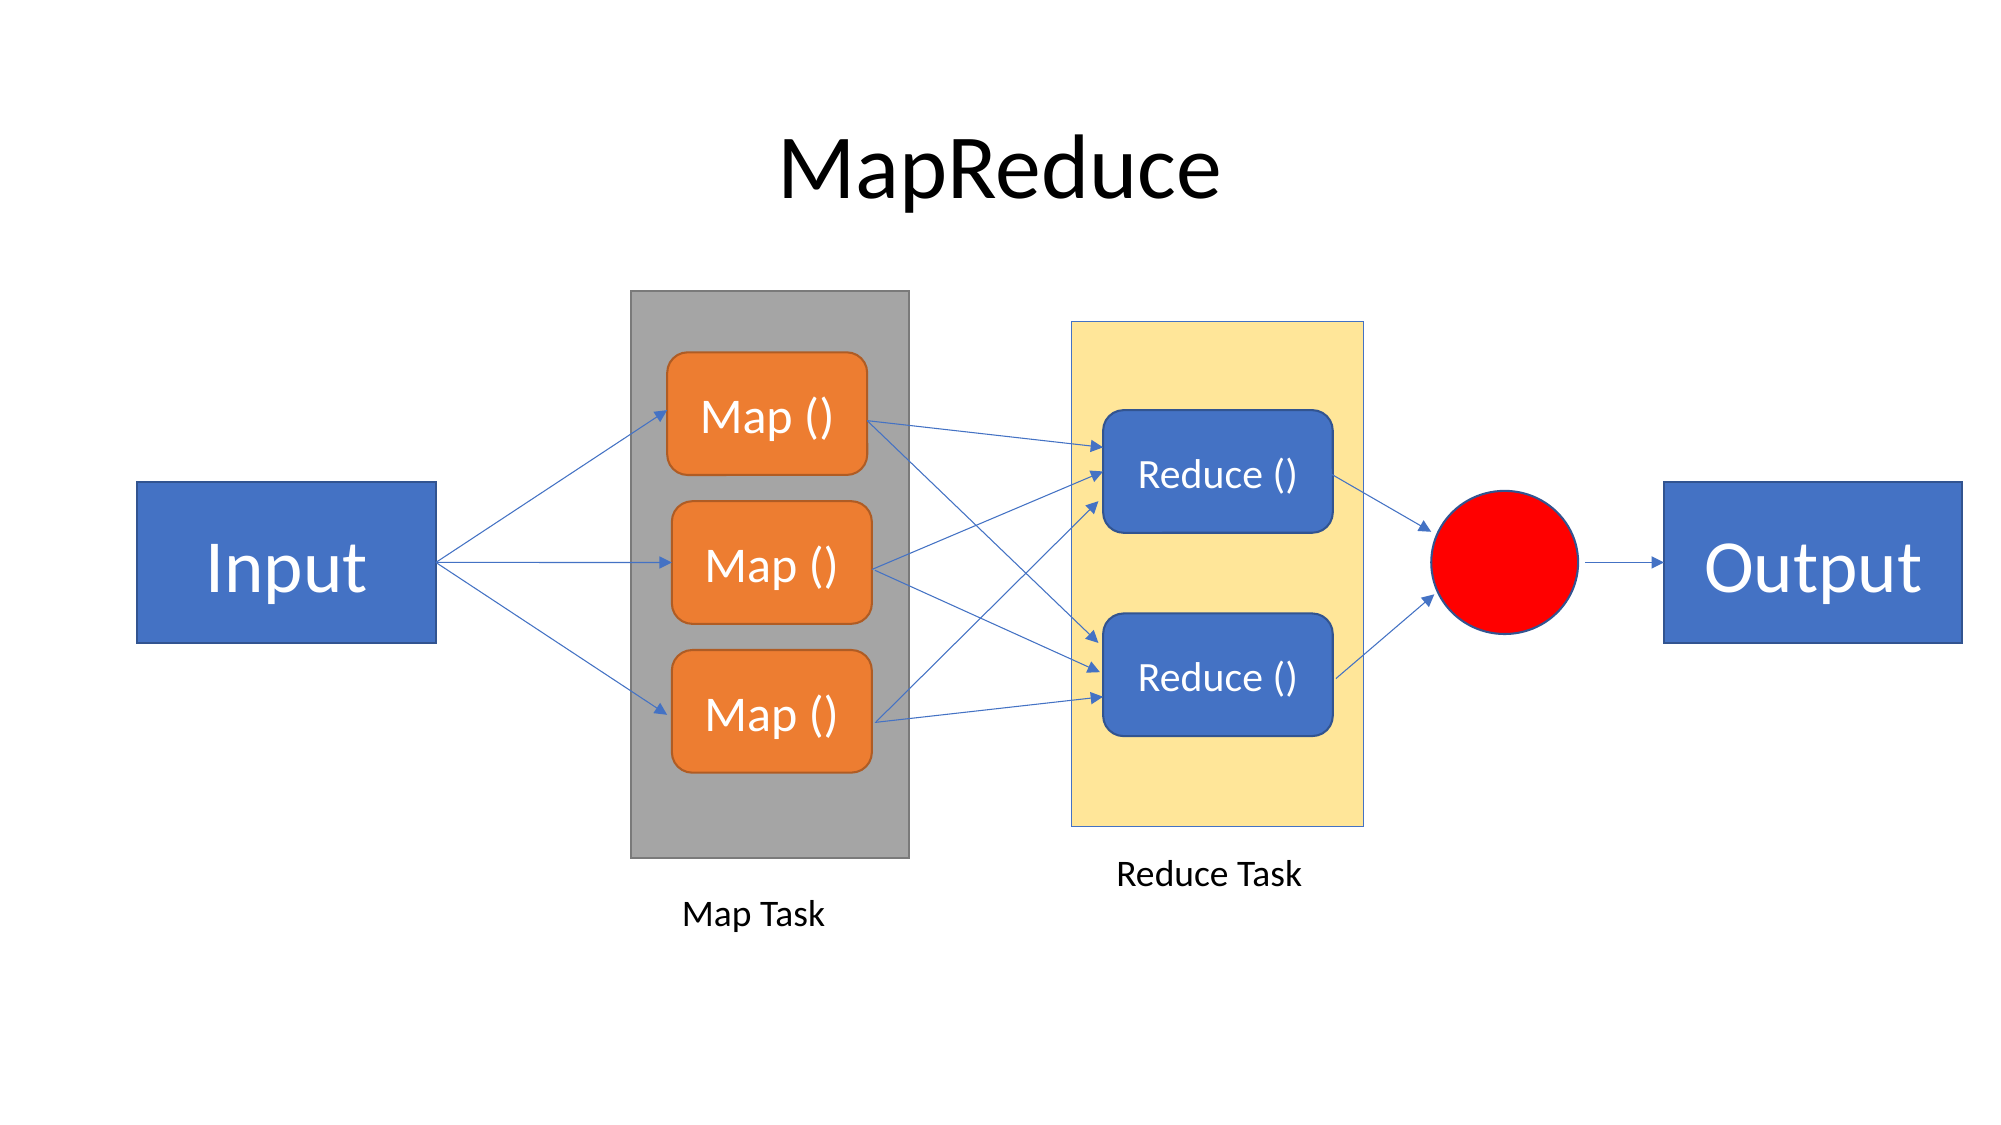

# MapReduce

Map ()
Reduce ()
Input
Output

Map ()
Reduce ()
Map ()
Reduce Task
Map Task